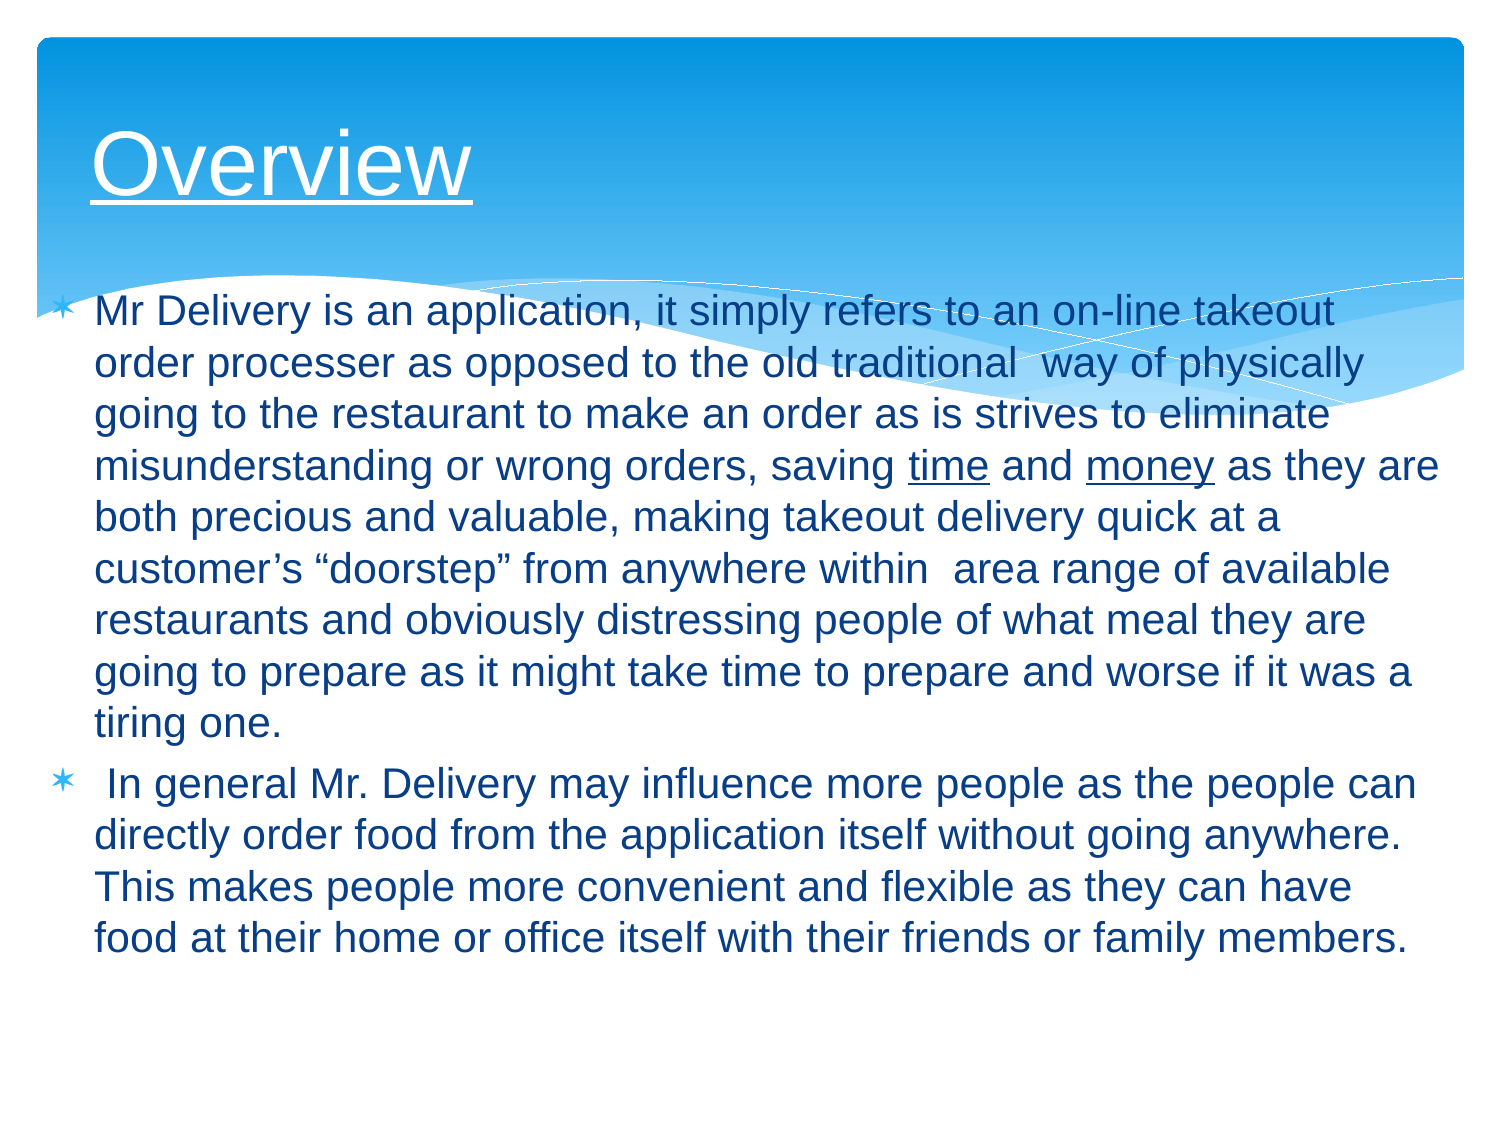

# Overview
Mr Delivery is an application, it simply refers to an on-line takeout order processer as opposed to the old traditional  way of physically going to the restaurant to make an order as is strives to eliminate misunderstanding or wrong orders, saving time and money as they are both precious and valuable, making takeout delivery quick at a customer’s “doorstep” from anywhere within  area range of available restaurants and obviously distressing people of what meal they are going to prepare as it might take time to prepare and worse if it was a tiring one.
 In general Mr. Delivery may influence more people as the people can directly order food from the application itself without going anywhere. This makes people more convenient and flexible as they can have food at their home or office itself with their friends or family members.